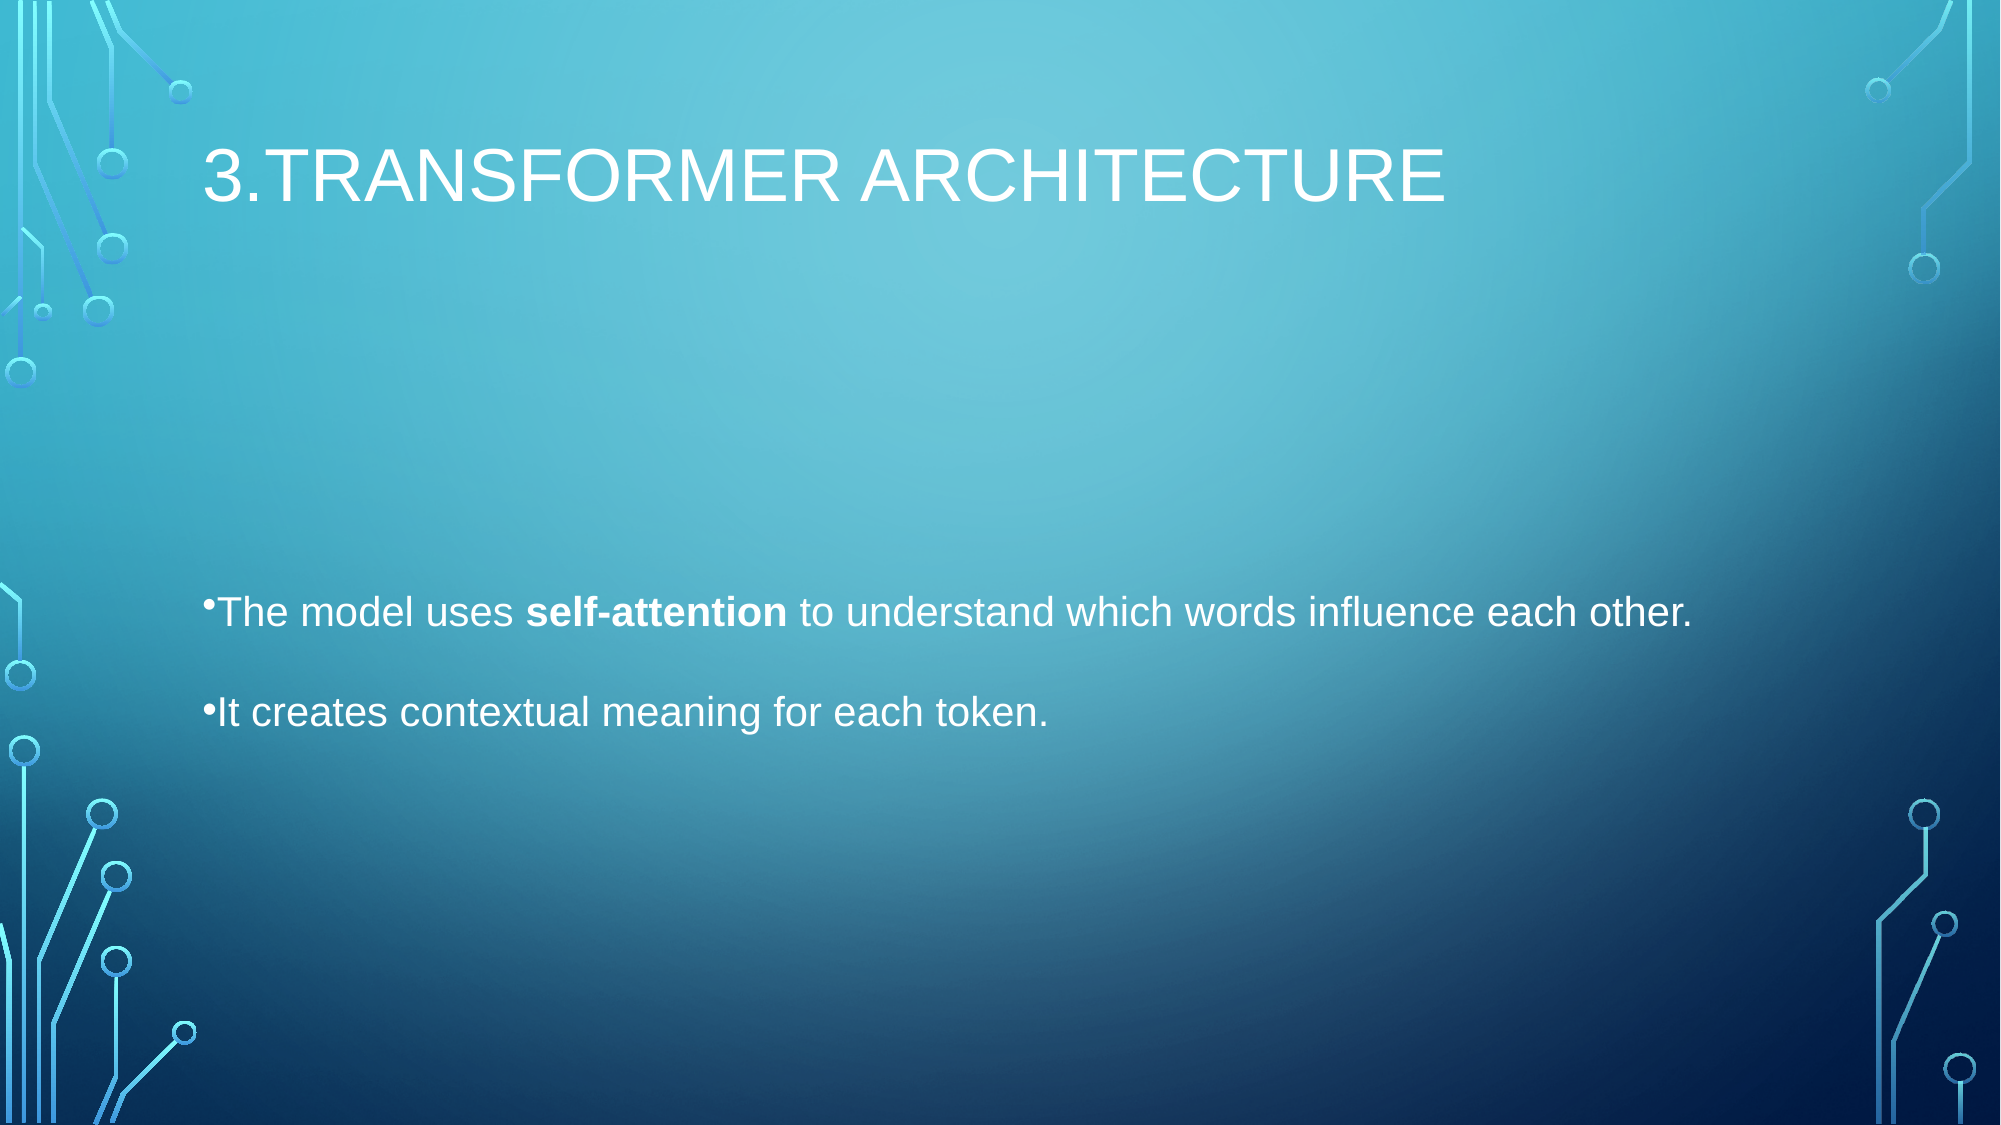

# 3.Transformer Architecture
The model uses self-attention to understand which words influence each other.

It creates contextual meaning for each token.